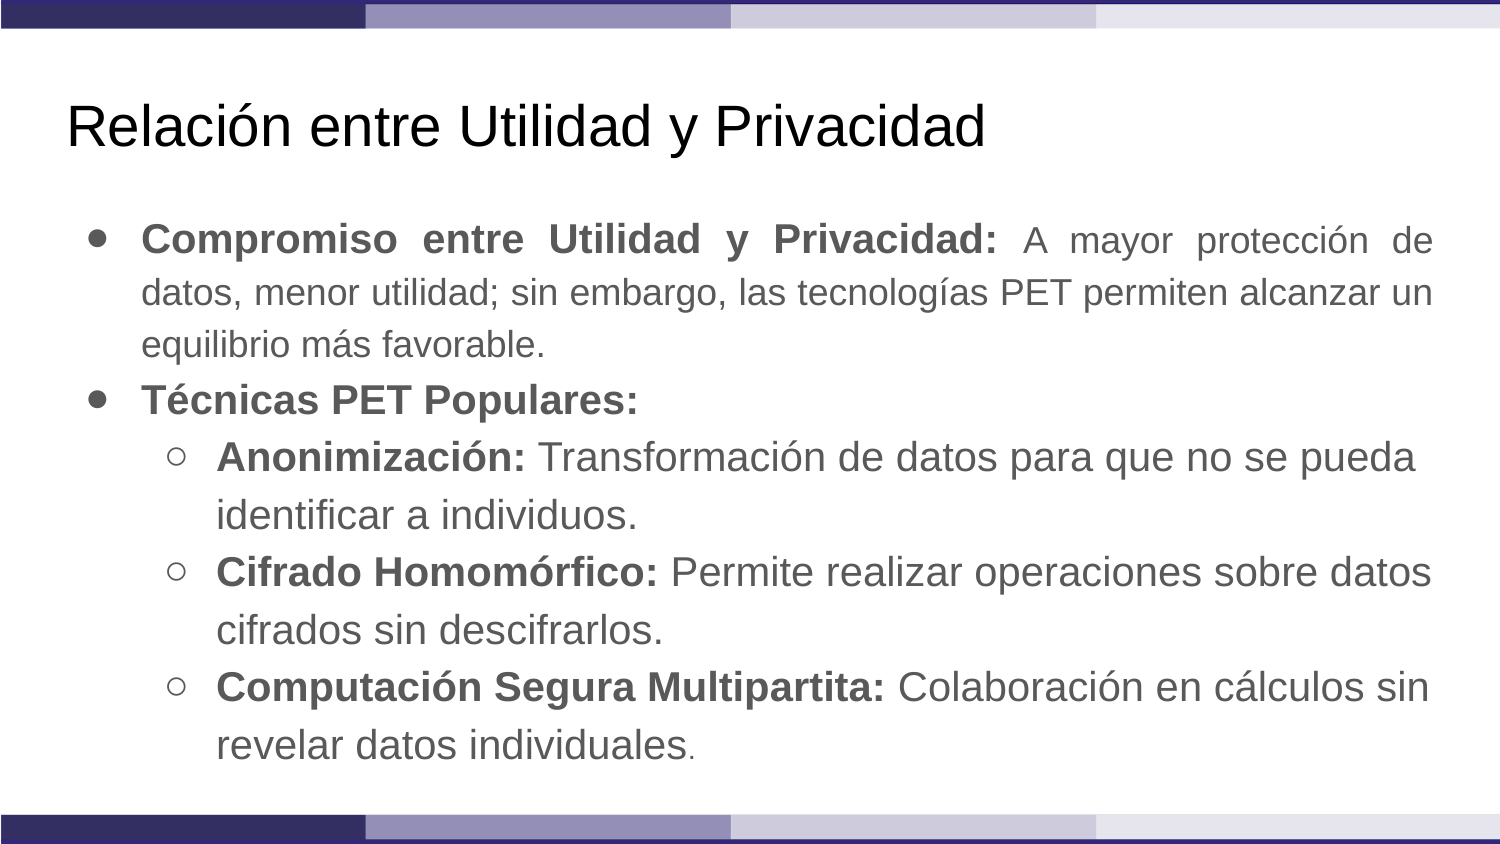

# Relación entre Utilidad y Privacidad
Compromiso entre Utilidad y Privacidad: A mayor protección de datos, menor utilidad; sin embargo, las tecnologías PET permiten alcanzar un equilibrio más favorable.
Técnicas PET Populares:
Anonimización: Transformación de datos para que no se pueda identificar a individuos.
Cifrado Homomórfico: Permite realizar operaciones sobre datos cifrados sin descifrarlos.
Computación Segura Multipartita: Colaboración en cálculos sin revelar datos individuales.